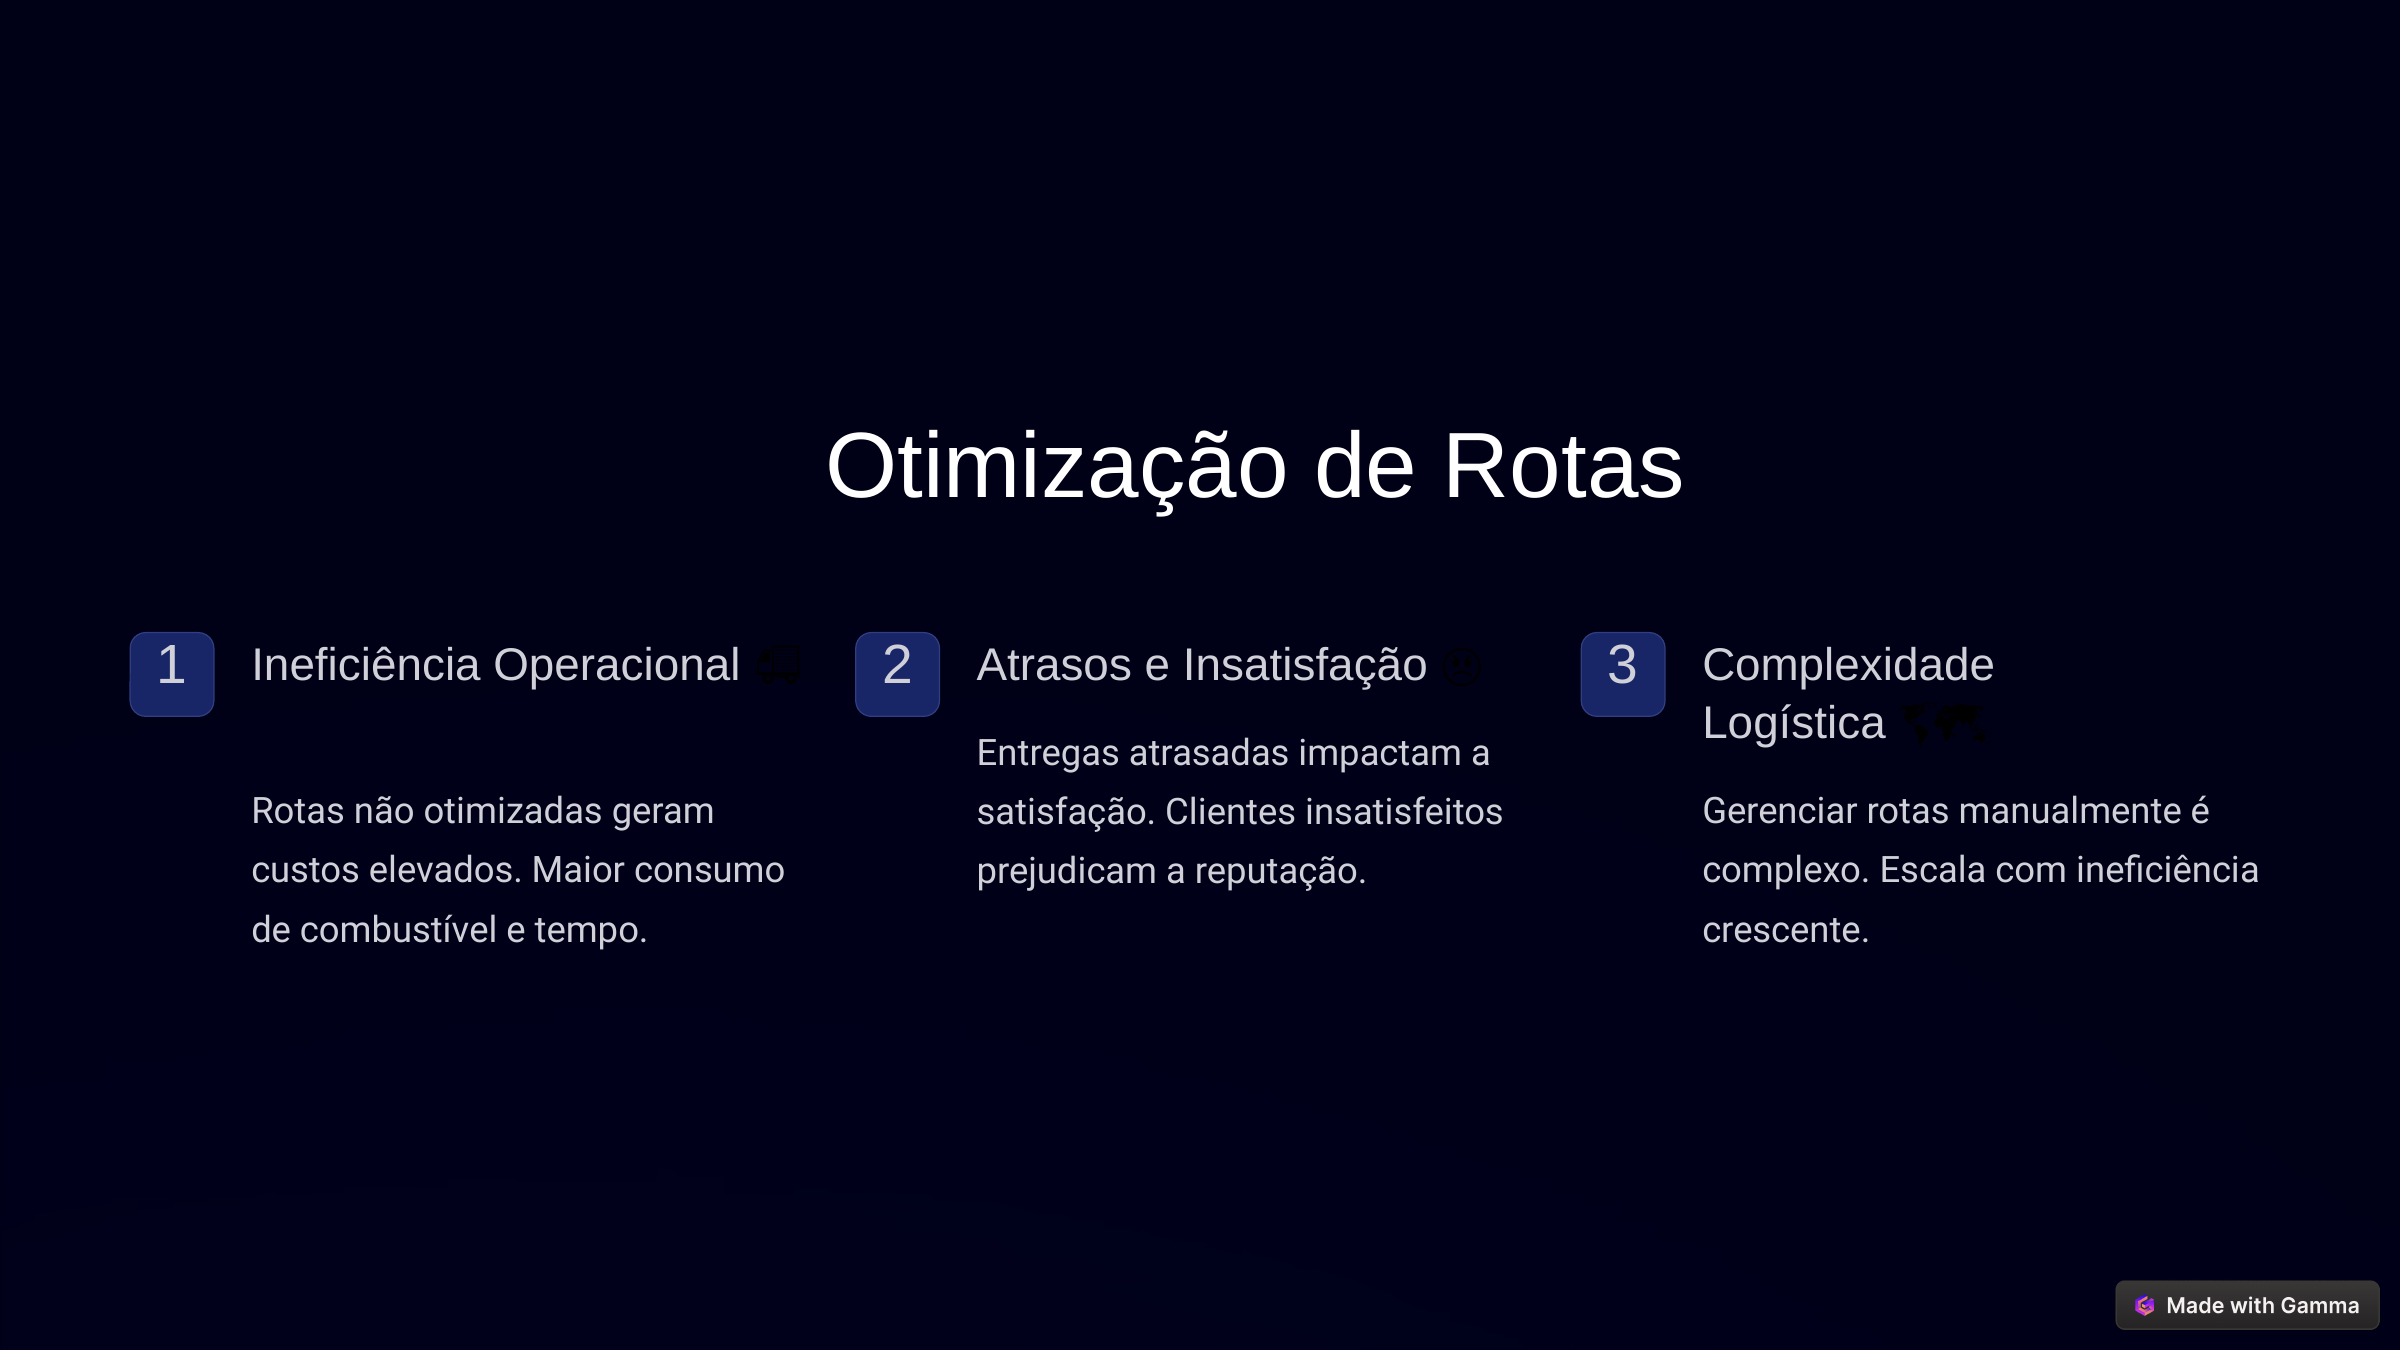

Otimização de Rotas

Ineficiência Operacional 🚚

Atrasos e Insatisfação 😠

Complexidade Logística 🗺️
1
2
3
Entregas atrasadas impactam a satisfação. Clientes insatisfeitos prejudicam a reputação.
Rotas não otimizadas geram custos elevados. Maior consumo de combustível e tempo.
Gerenciar rotas manualmente é complexo. Escala com ineficiência crescente.